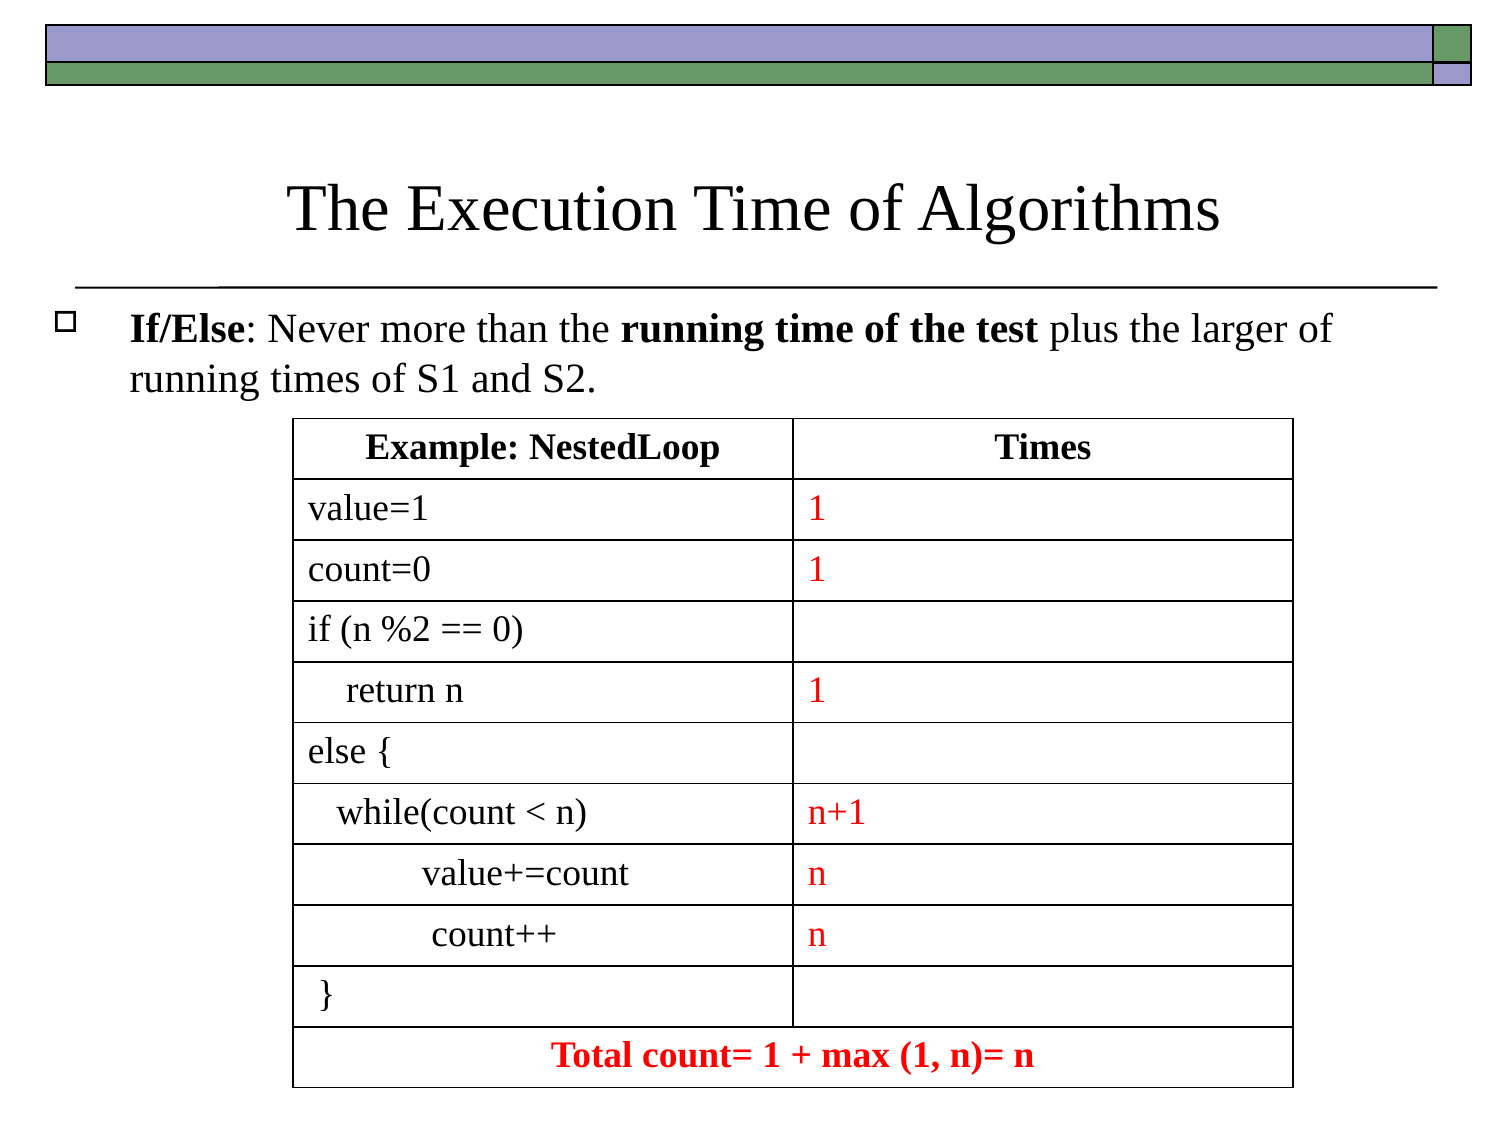

# The Execution Time of Algorithms
If/Else: Never more than the running time of the test plus the larger of running times of S1 and S2.

| Example: NestedLoop | Times |
| --- | --- |
| value=1 | 1 |
| count=0 | 1 |
| if (n %2 == 0) |  |
| return n | 1 |
| else { |  |
| while(count < n) | n+1 |
| value+=count | n |
| count++ | n |
| } |  |
| Total count= 1 + max (1, n)= n |  |